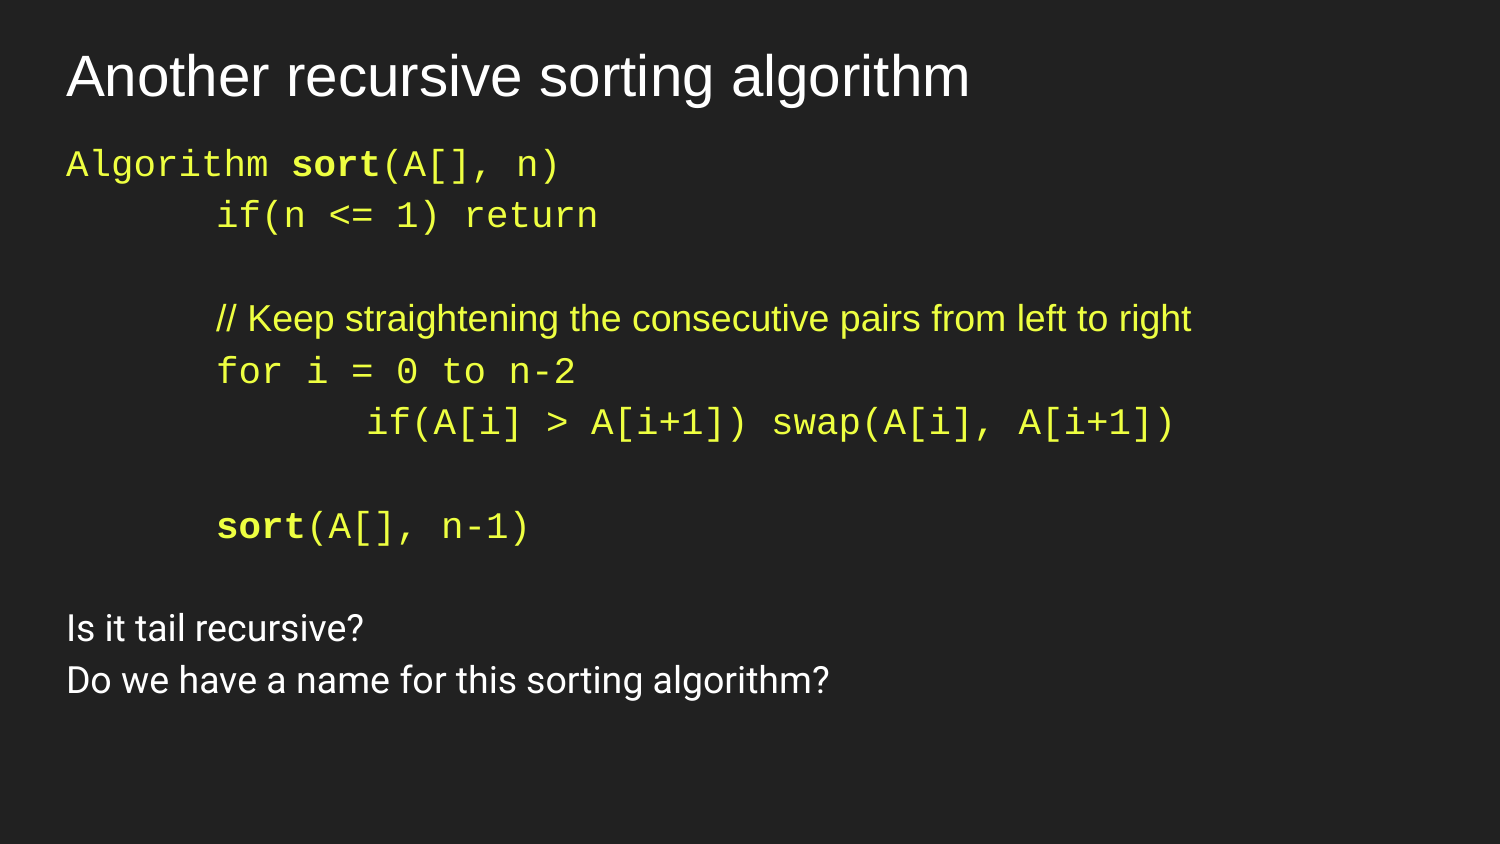

# Another recursive sorting algorithm
Algorithm sort(A[], n)
	if(n <= 1) return

	// Keep straightening the consecutive pairs from left to right
	for i = 0 to n-2
		if(A[i] > A[i+1]) swap(A[i], A[i+1])

	sort(A[], n-1)

Is it tail recursive?
Do we have a name for this sorting algorithm?